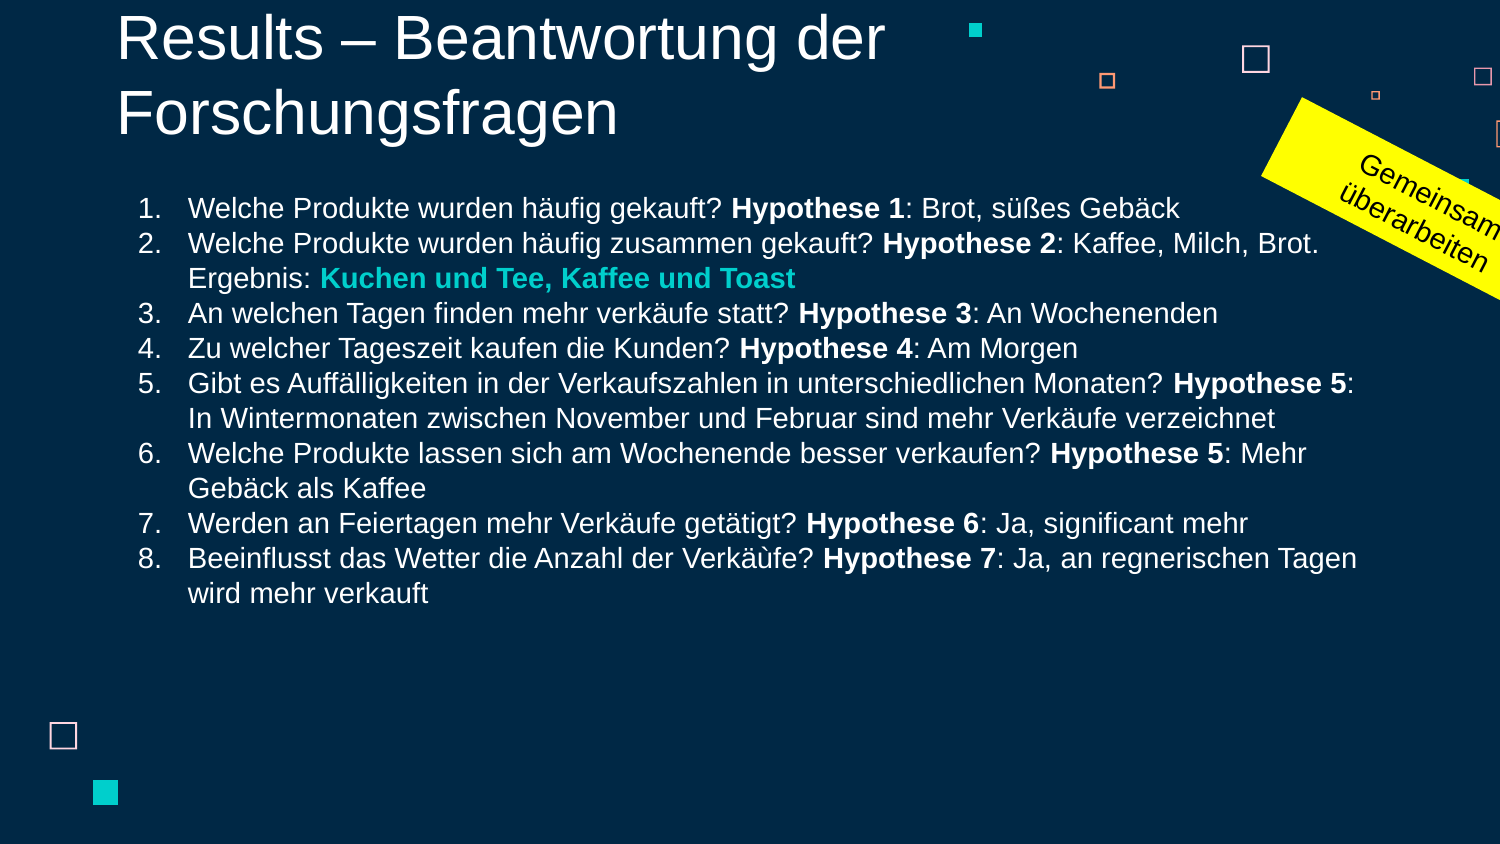

# Results – Beantwortung der Forschungsfragen
Gemeinsam überarbeiten
Welche Produkte wurden häufig gekauft? Hypothese 1: Brot, süßes Gebäck
Welche Produkte wurden häufig zusammen gekauft? Hypothese 2: Kaffee, Milch, Brot. Ergebnis: Kuchen und Tee, Kaffee und Toast
An welchen Tagen finden mehr verkäufe statt? Hypothese 3: An Wochenenden
Zu welcher Tageszeit kaufen die Kunden? Hypothese 4: Am Morgen
Gibt es Auffälligkeiten in der Verkaufszahlen in unterschiedlichen Monaten? Hypothese 5: In Wintermonaten zwischen November und Februar sind mehr Verkäufe verzeichnet
Welche Produkte lassen sich am Wochenende besser verkaufen? Hypothese 5: Mehr Gebäck als Kaffee
Werden an Feiertagen mehr Verkäufe getätigt? Hypothese 6: Ja, significant mehr
Beeinflusst das Wetter die Anzahl der Verkäùfe? Hypothese 7: Ja, an regnerischen Tagen wird mehr verkauft